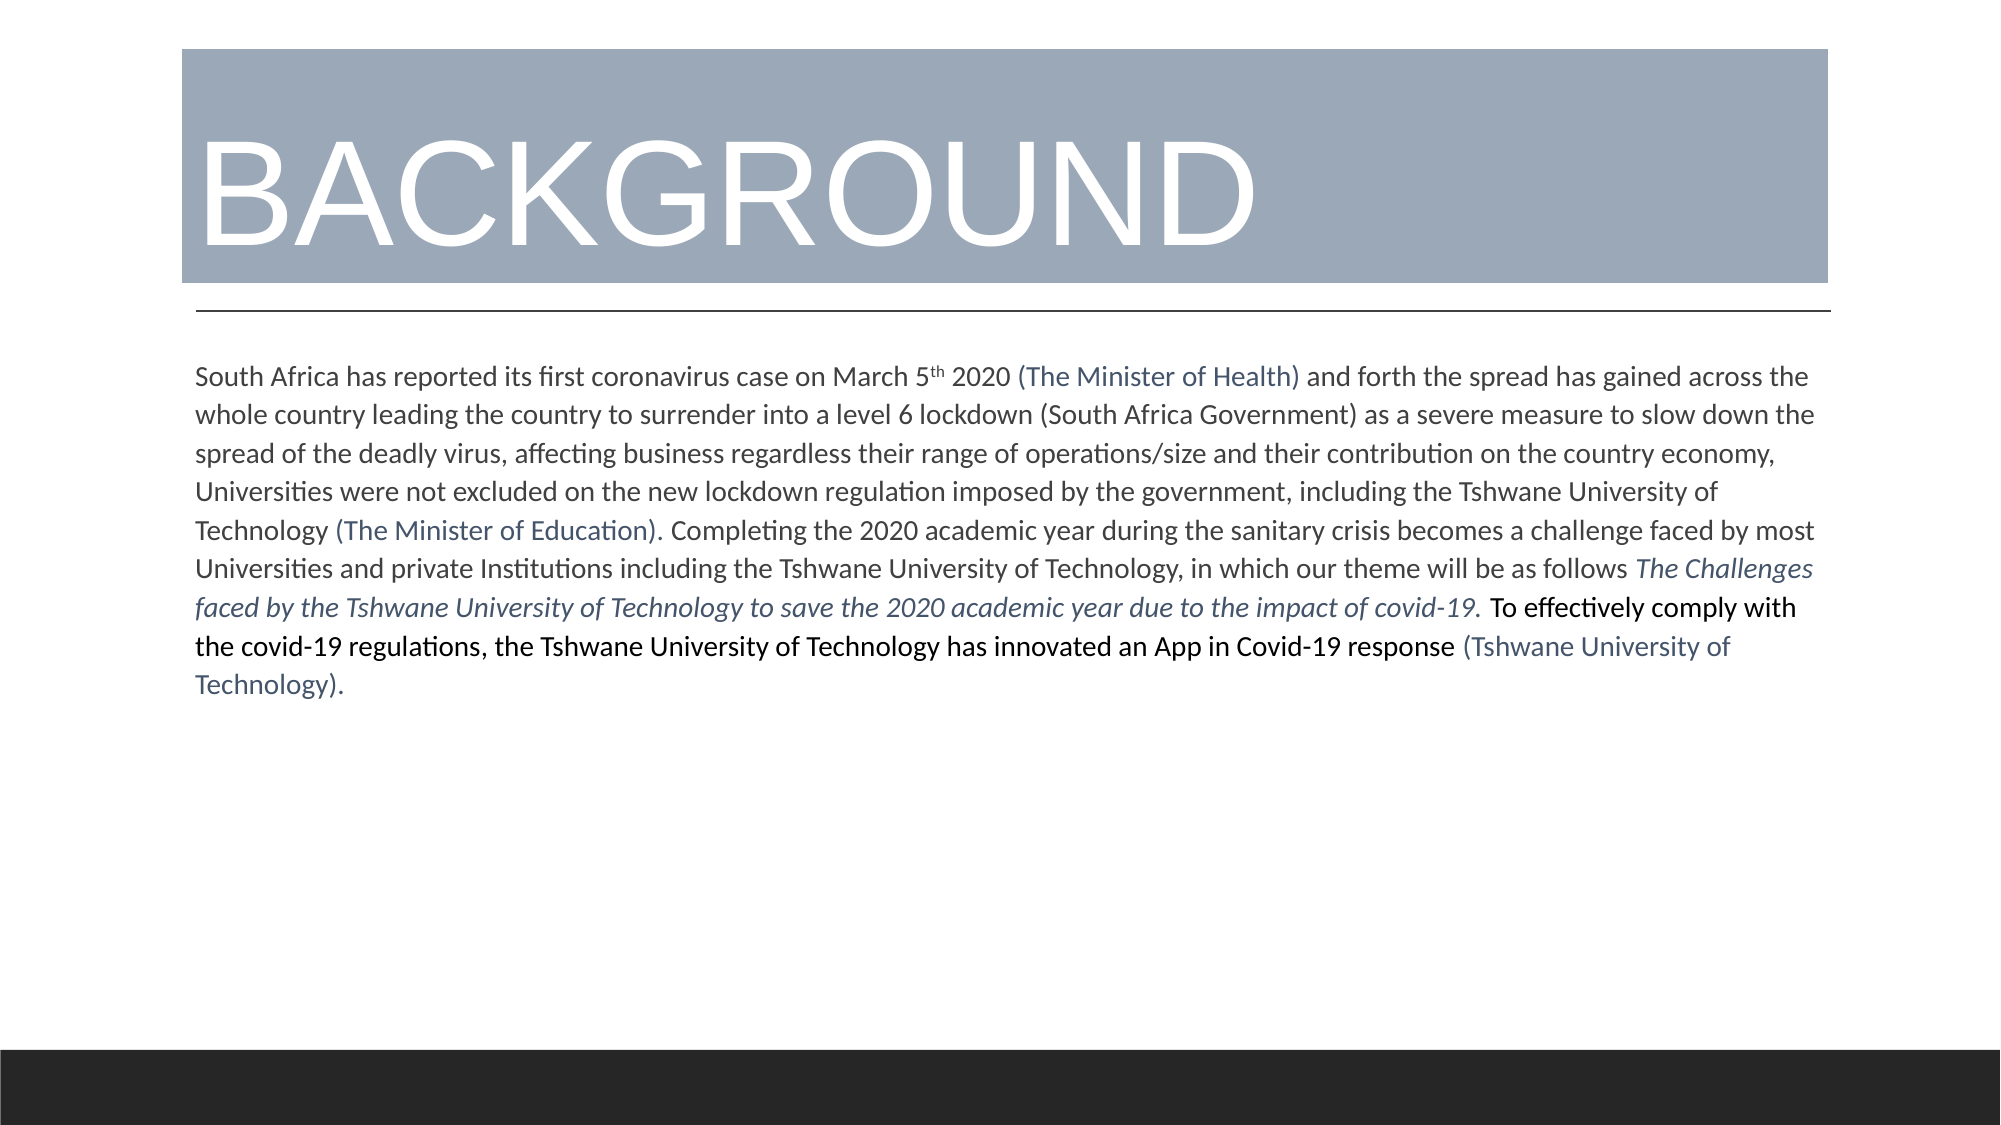

# BACKGROUND
South Africa has reported its first coronavirus case on March 5th 2020 (The Minister of Health) and forth the spread has gained across the whole country leading the country to surrender into a level 6 lockdown (South Africa Government) as a severe measure to slow down the spread of the deadly virus, affecting business regardless their range of operations/size and their contribution on the country economy, Universities were not excluded on the new lockdown regulation imposed by the government, including the Tshwane University of Technology (The Minister of Education). Completing the 2020 academic year during the sanitary crisis becomes a challenge faced by most Universities and private Institutions including the Tshwane University of Technology, in which our theme will be as follows The Challenges faced by the Tshwane University of Technology to save the 2020 academic year due to the impact of covid-19. To effectively comply with the covid-19 regulations, the Tshwane University of Technology has innovated an App in Covid-19 response (Tshwane University of Technology).